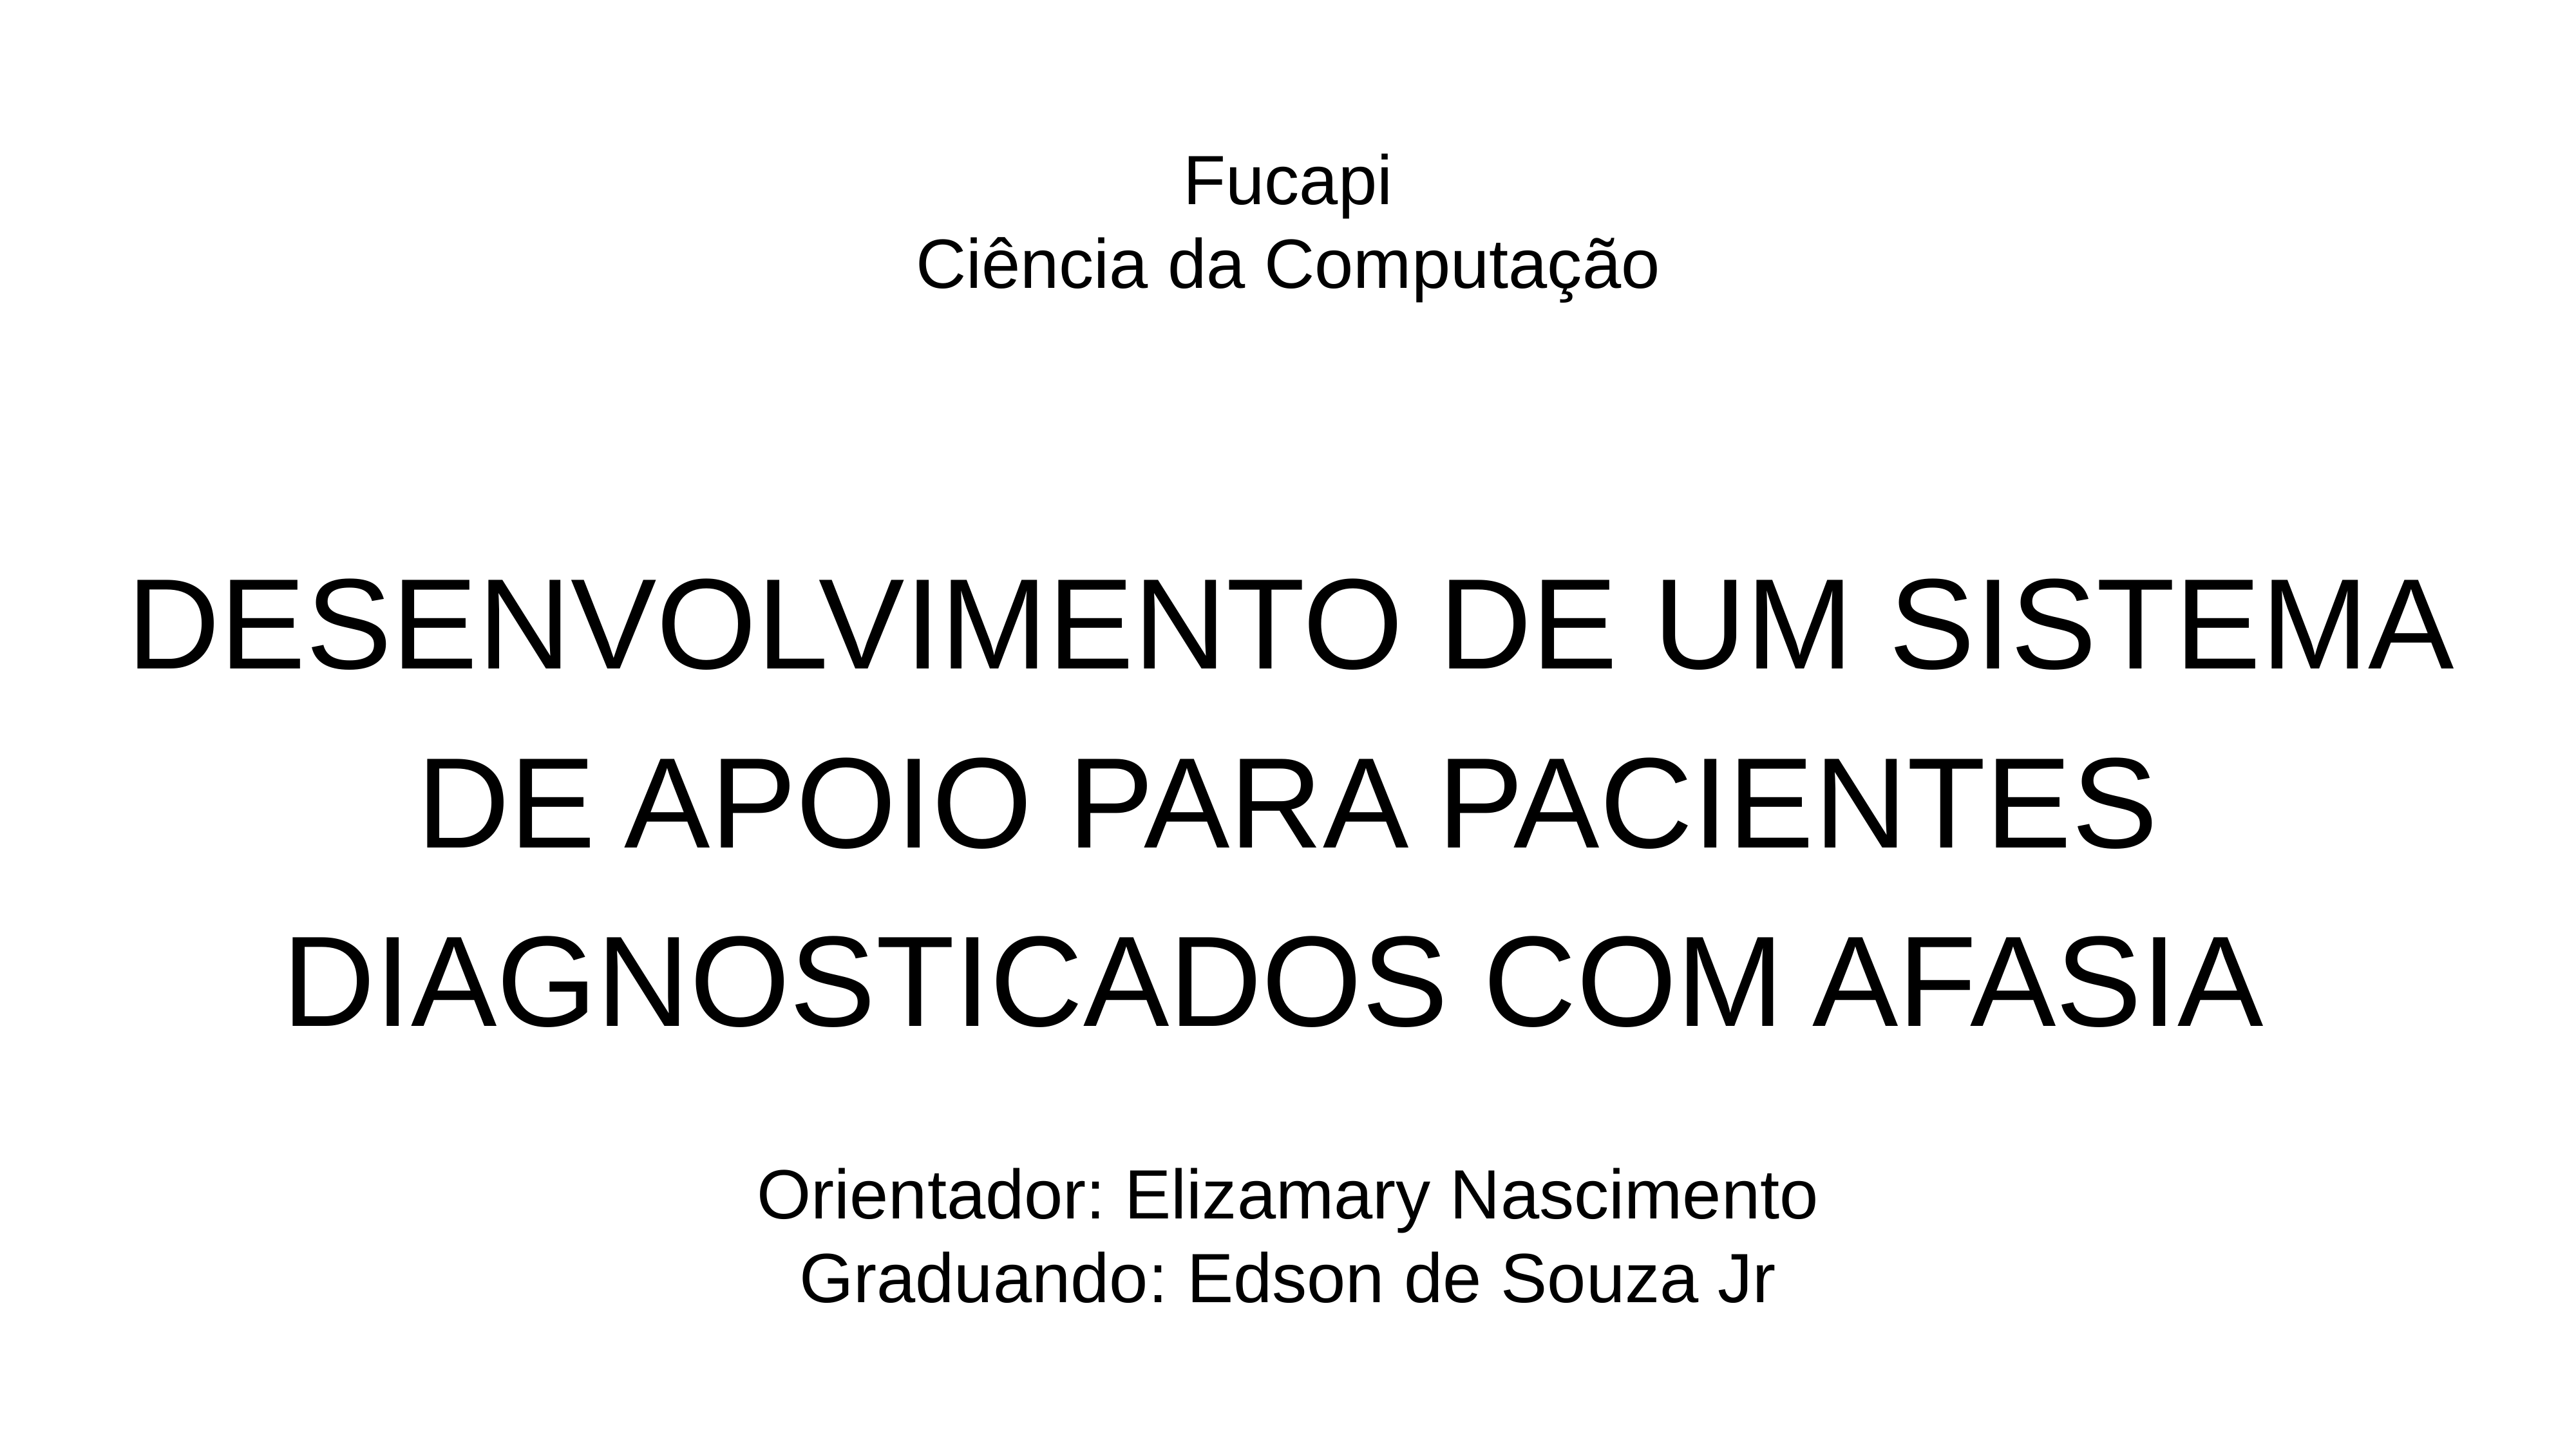

Fucapi
Ciência da Computação
DESENVOLVIMENTO DE UM SISTEMA DE APOIO PARA PACIENTES DIAGNOSTICADOS COM AFASIA
Orientador: Elizamary Nascimento
Graduando: Edson de Souza Jr
1